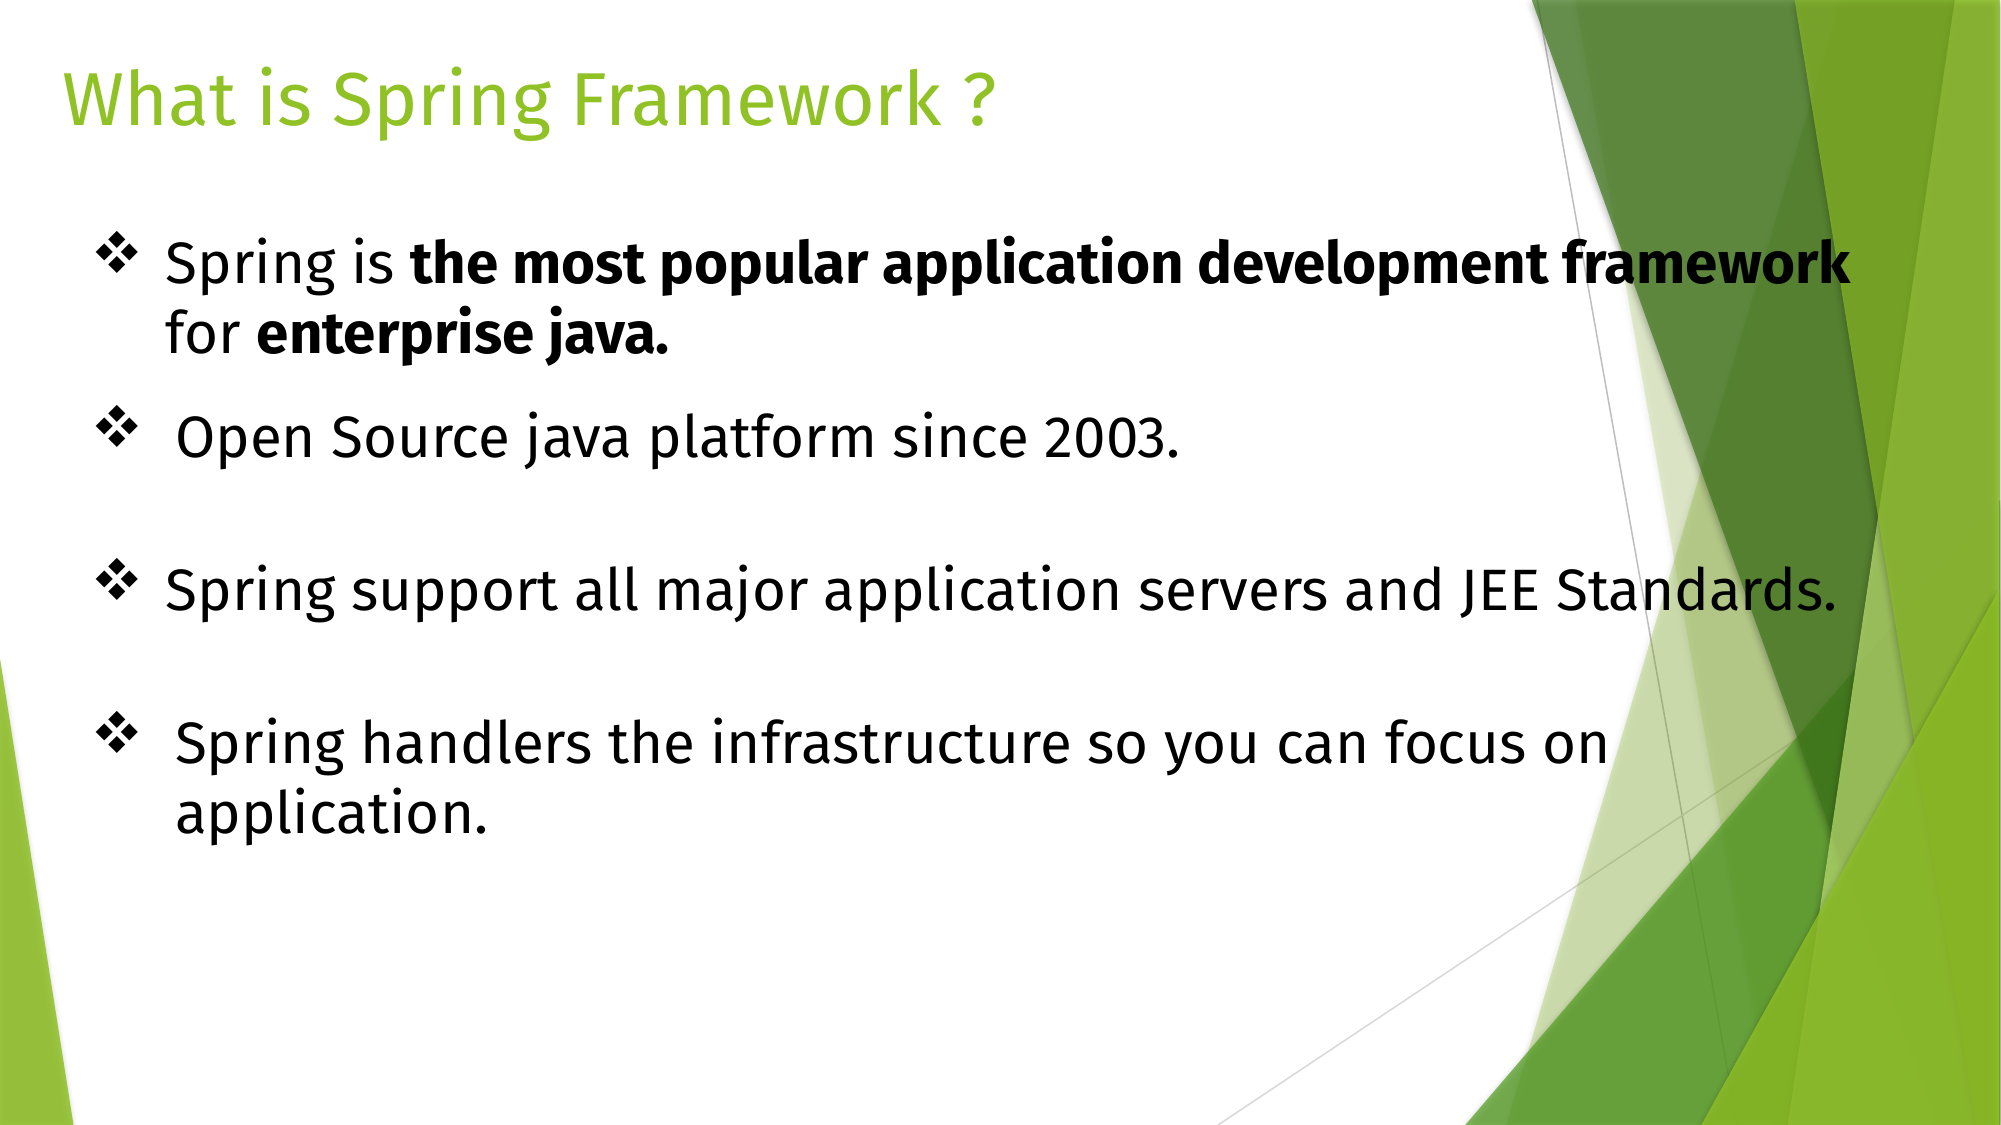

# What is Spring Framework ?
Spring is the most popular application development framework for enterprise java.
Open Source java platform since 2003.
Spring support all major application servers and JEE Standards.
Spring handlers the infrastructure so you can focus on application.